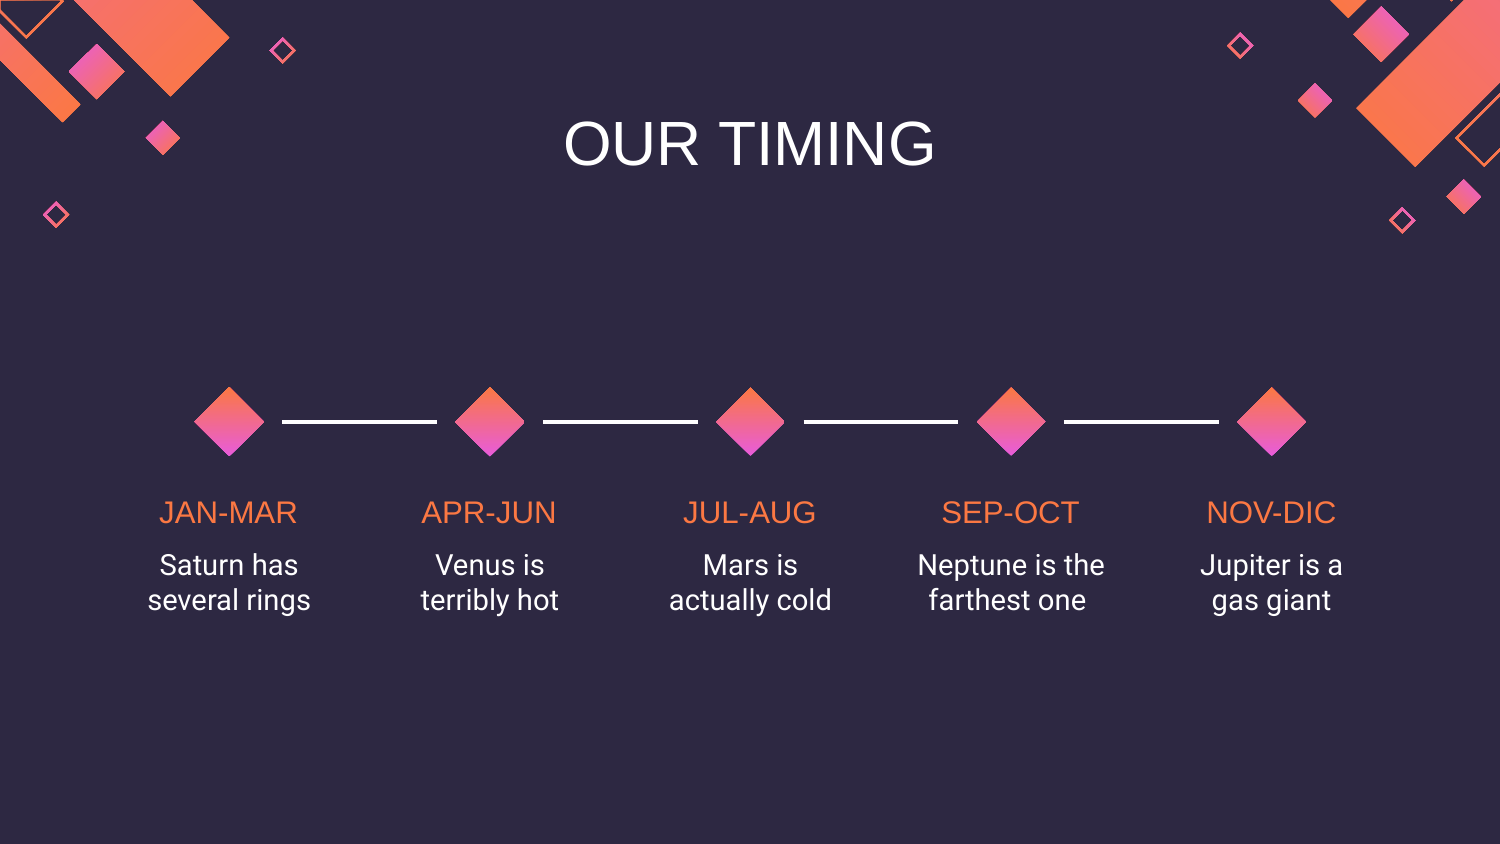

# OUR TIMING

JAN-MAR
APR-JUN
JUL-AUG
SEP-OCT
NOV-DIC
Saturn has several rings
Venus is terribly hot
Mars is actually cold
Neptune is the farthest one
Jupiter is a gas giant